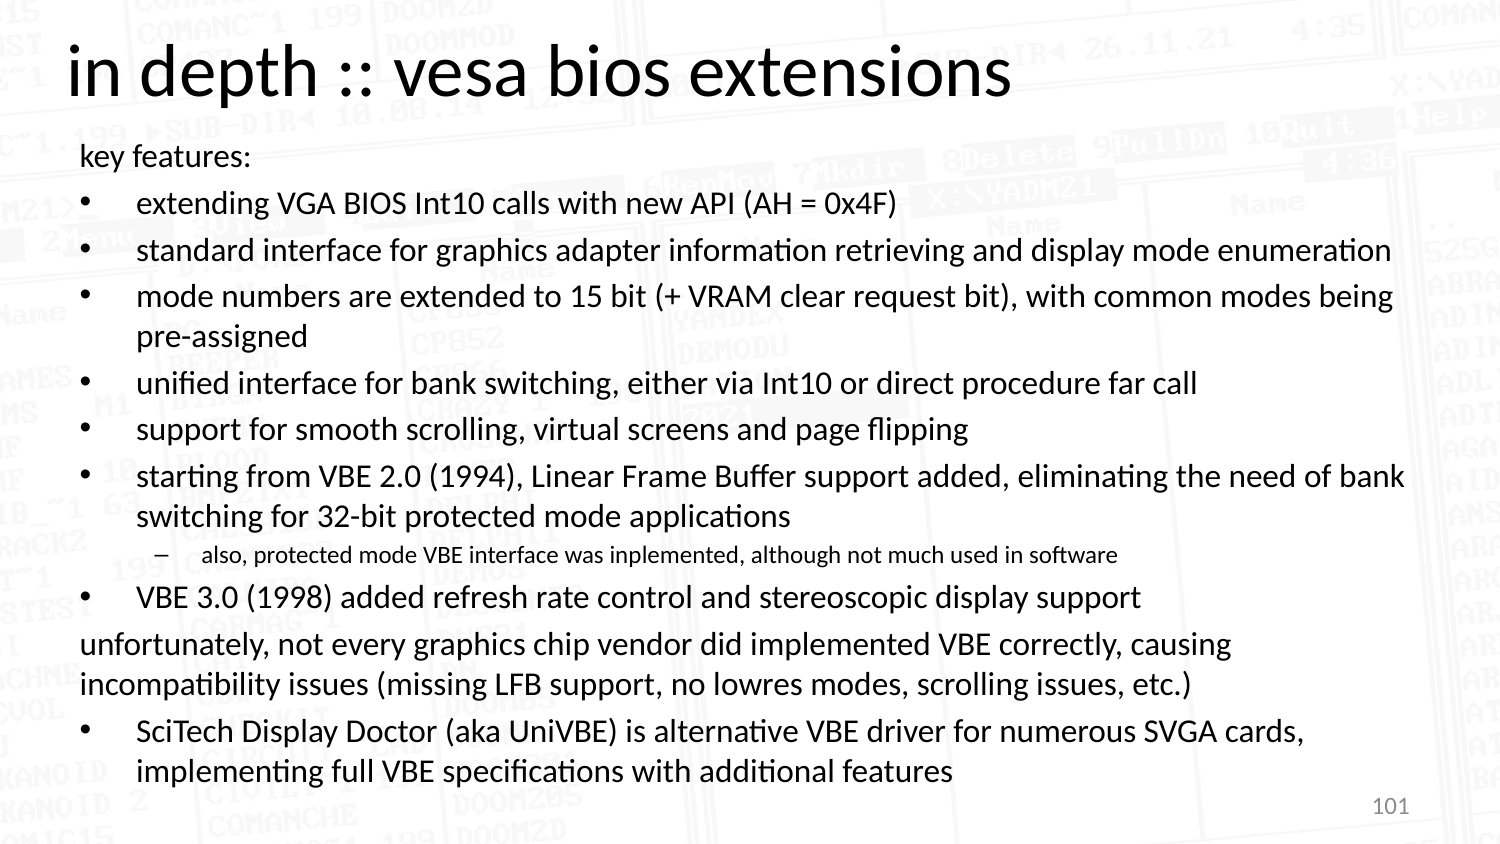

in depth :: vesa bios extensions
key features:
extending VGA BIOS Int10 calls with new API (AH = 0x4F)
standard interface for graphics adapter information retrieving and display mode enumeration
mode numbers are extended to 15 bit (+ VRAM clear request bit), with common modes being pre-assigned
unified interface for bank switching, either via Int10 or direct procedure far call
support for smooth scrolling, virtual screens and page flipping
starting from VBE 2.0 (1994), Linear Frame Buffer support added, eliminating the need of bank switching for 32-bit protected mode applications
also, protected mode VBE interface was inplemented, although not much used in software
VBE 3.0 (1998) added refresh rate control and stereoscopic display support
unfortunately, not every graphics chip vendor did implemented VBE correctly, causing incompatibility issues (missing LFB support, no lowres modes, scrolling issues, etc.)
SciTech Display Doctor (aka UniVBE) is alternative VBE driver for numerous SVGA cards, implementing full VBE specifications with additional features
101